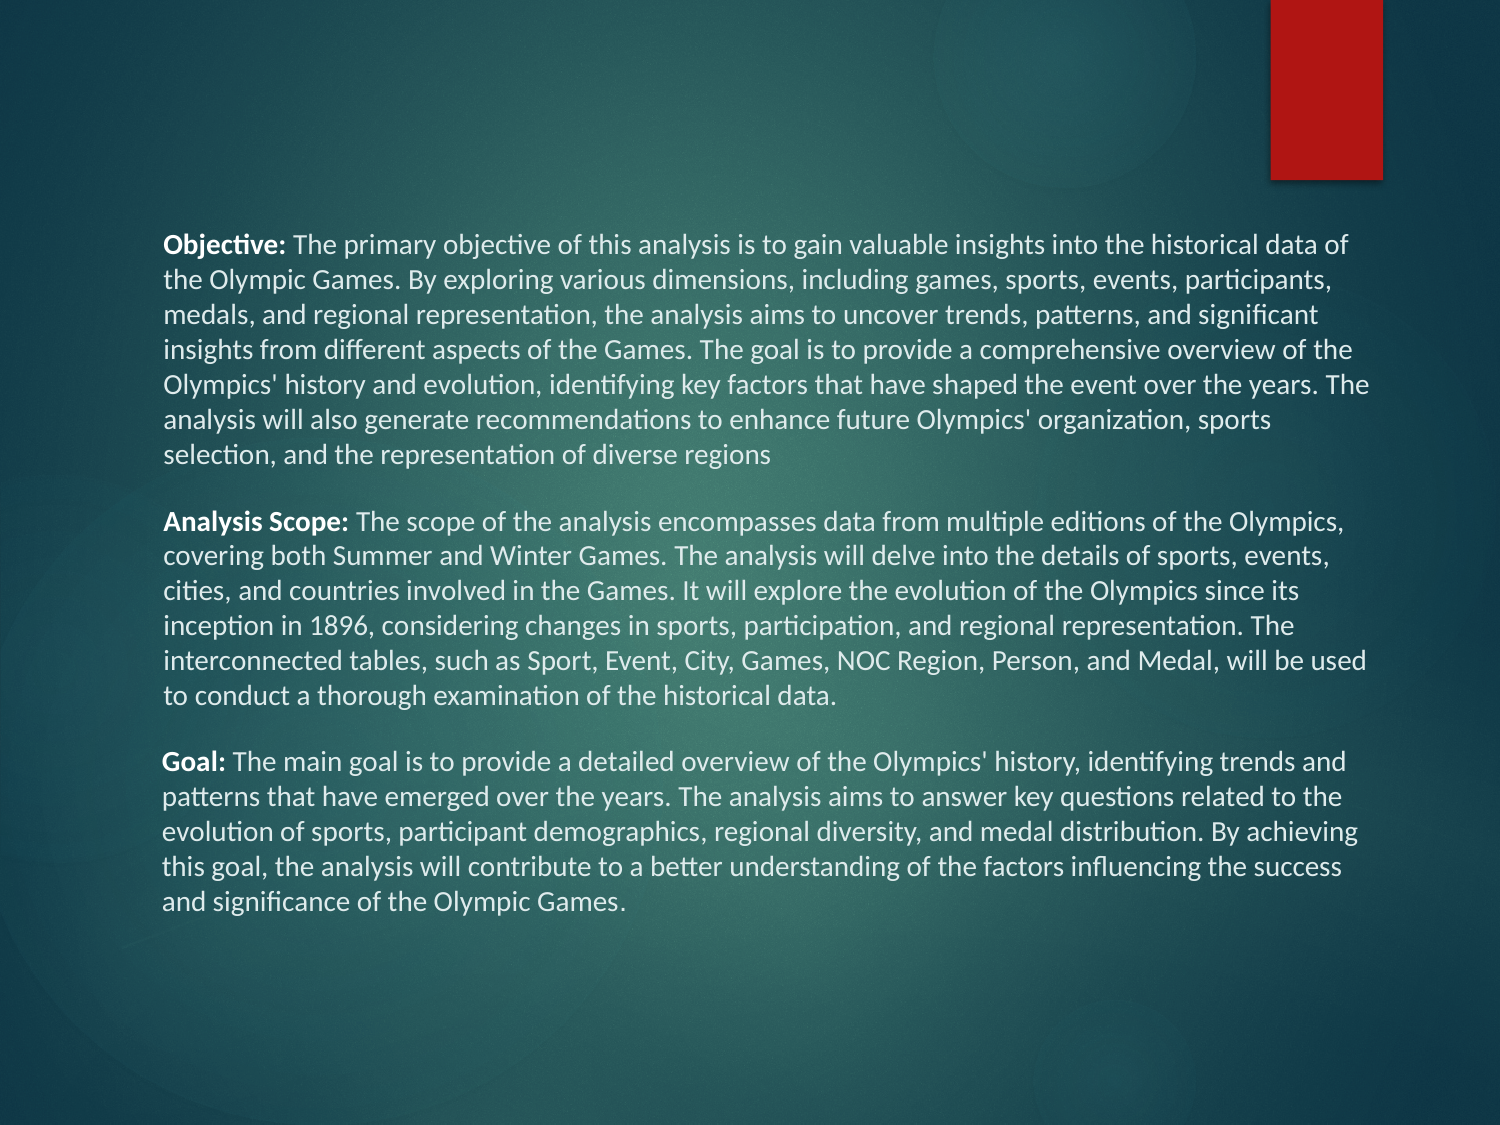

Objective: The primary objective of this analysis is to gain valuable insights into the historical data of the Olympic Games. By exploring various dimensions, including games, sports, events, participants, medals, and regional representation, the analysis aims to uncover trends, patterns, and significant insights from different aspects of the Games. The goal is to provide a comprehensive overview of the Olympics' history and evolution, identifying key factors that have shaped the event over the years. The analysis will also generate recommendations to enhance future Olympics' organization, sports selection, and the representation of diverse regions
Analysis Scope: The scope of the analysis encompasses data from multiple editions of the Olympics, covering both Summer and Winter Games. The analysis will delve into the details of sports, events, cities, and countries involved in the Games. It will explore the evolution of the Olympics since its inception in 1896, considering changes in sports, participation, and regional representation. The interconnected tables, such as Sport, Event, City, Games, NOC Region, Person, and Medal, will be used to conduct a thorough examination of the historical data.
Goal: The main goal is to provide a detailed overview of the Olympics' history, identifying trends and patterns that have emerged over the years. The analysis aims to answer key questions related to the evolution of sports, participant demographics, regional diversity, and medal distribution. By achieving this goal, the analysis will contribute to a better understanding of the factors influencing the success and significance of the Olympic Games.